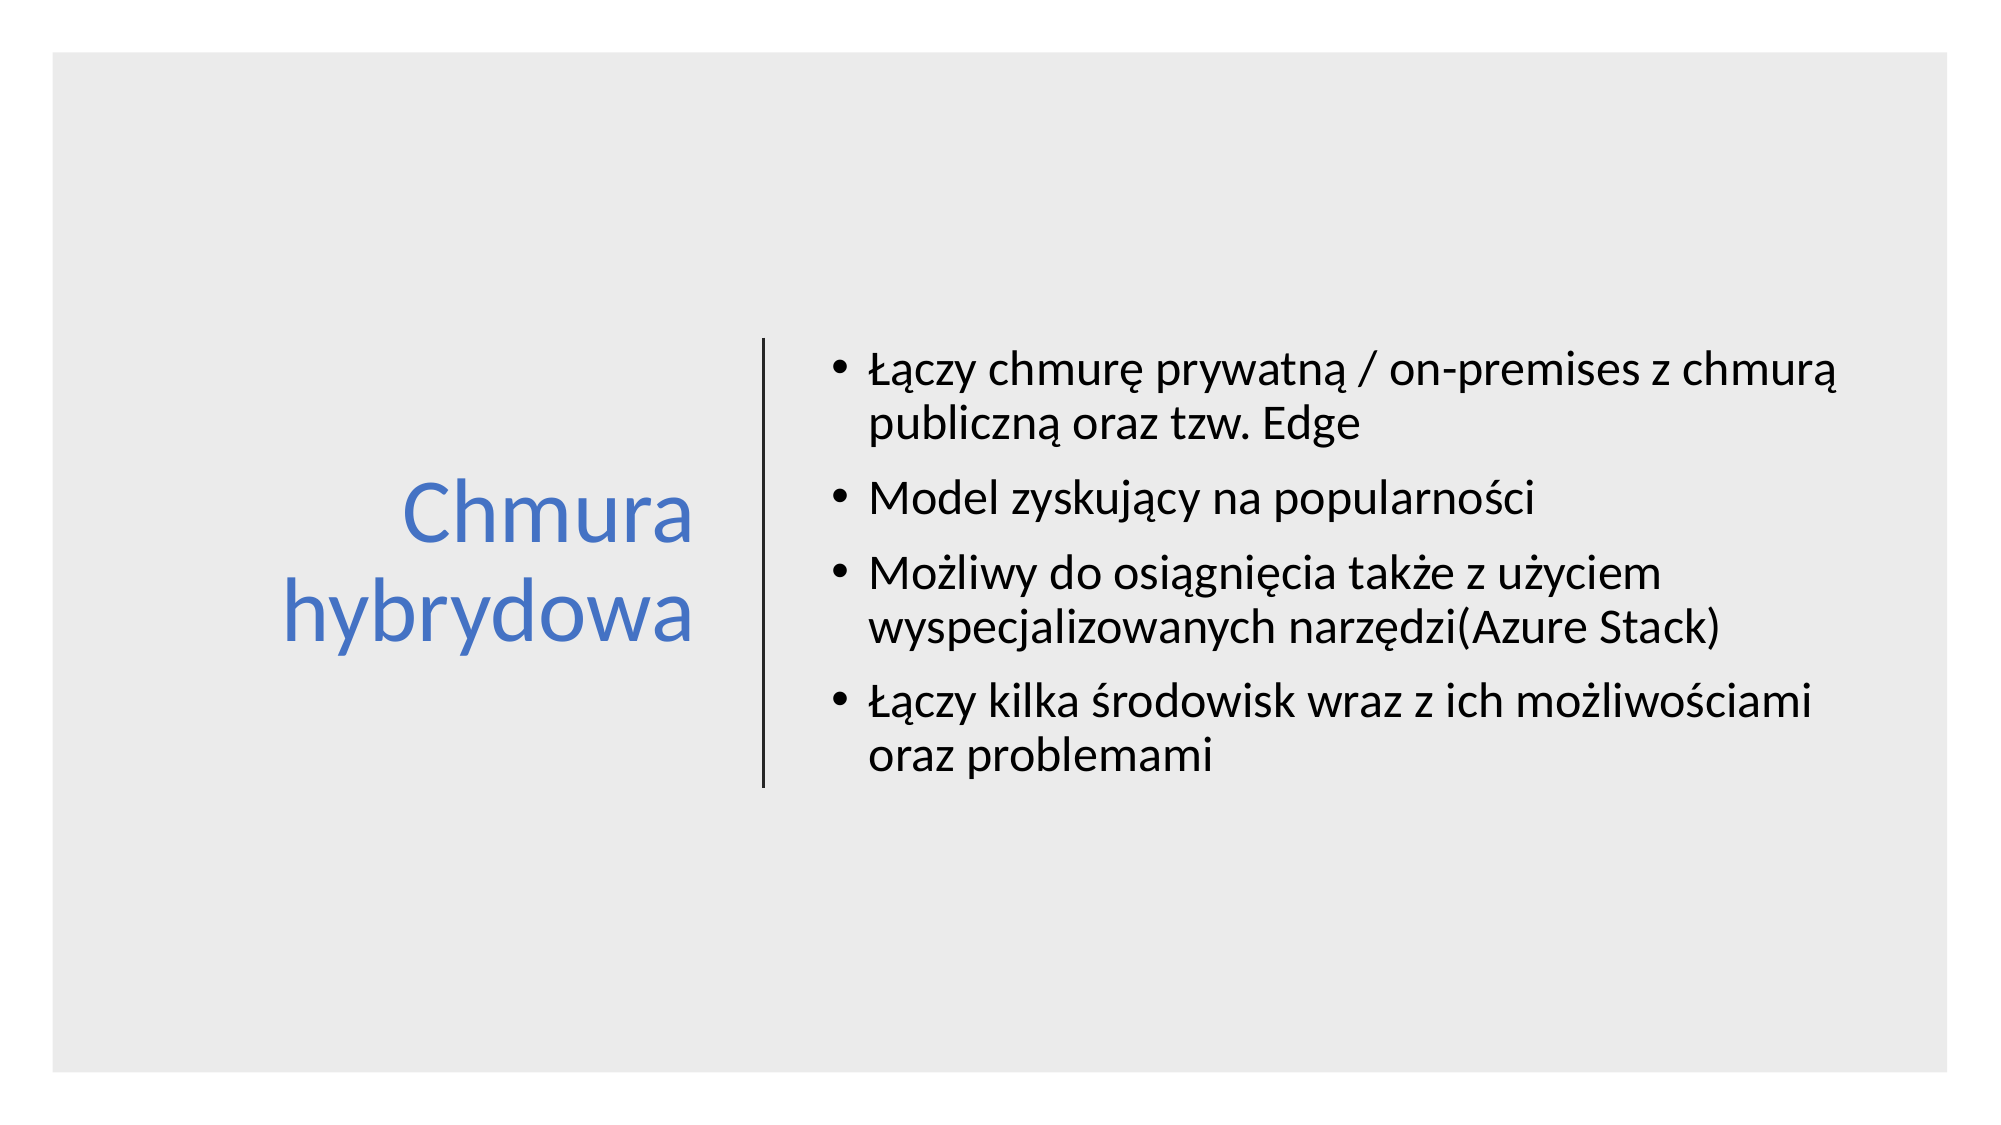

# Chmura hybrydowa
Łączy chmurę prywatną / on-premises z chmurą publiczną oraz tzw. Edge
Model zyskujący na popularności
Możliwy do osiągnięcia także z użyciem wyspecjalizowanych narzędzi(Azure Stack)
Łączy kilka środowisk wraz z ich możliwościami oraz problemami